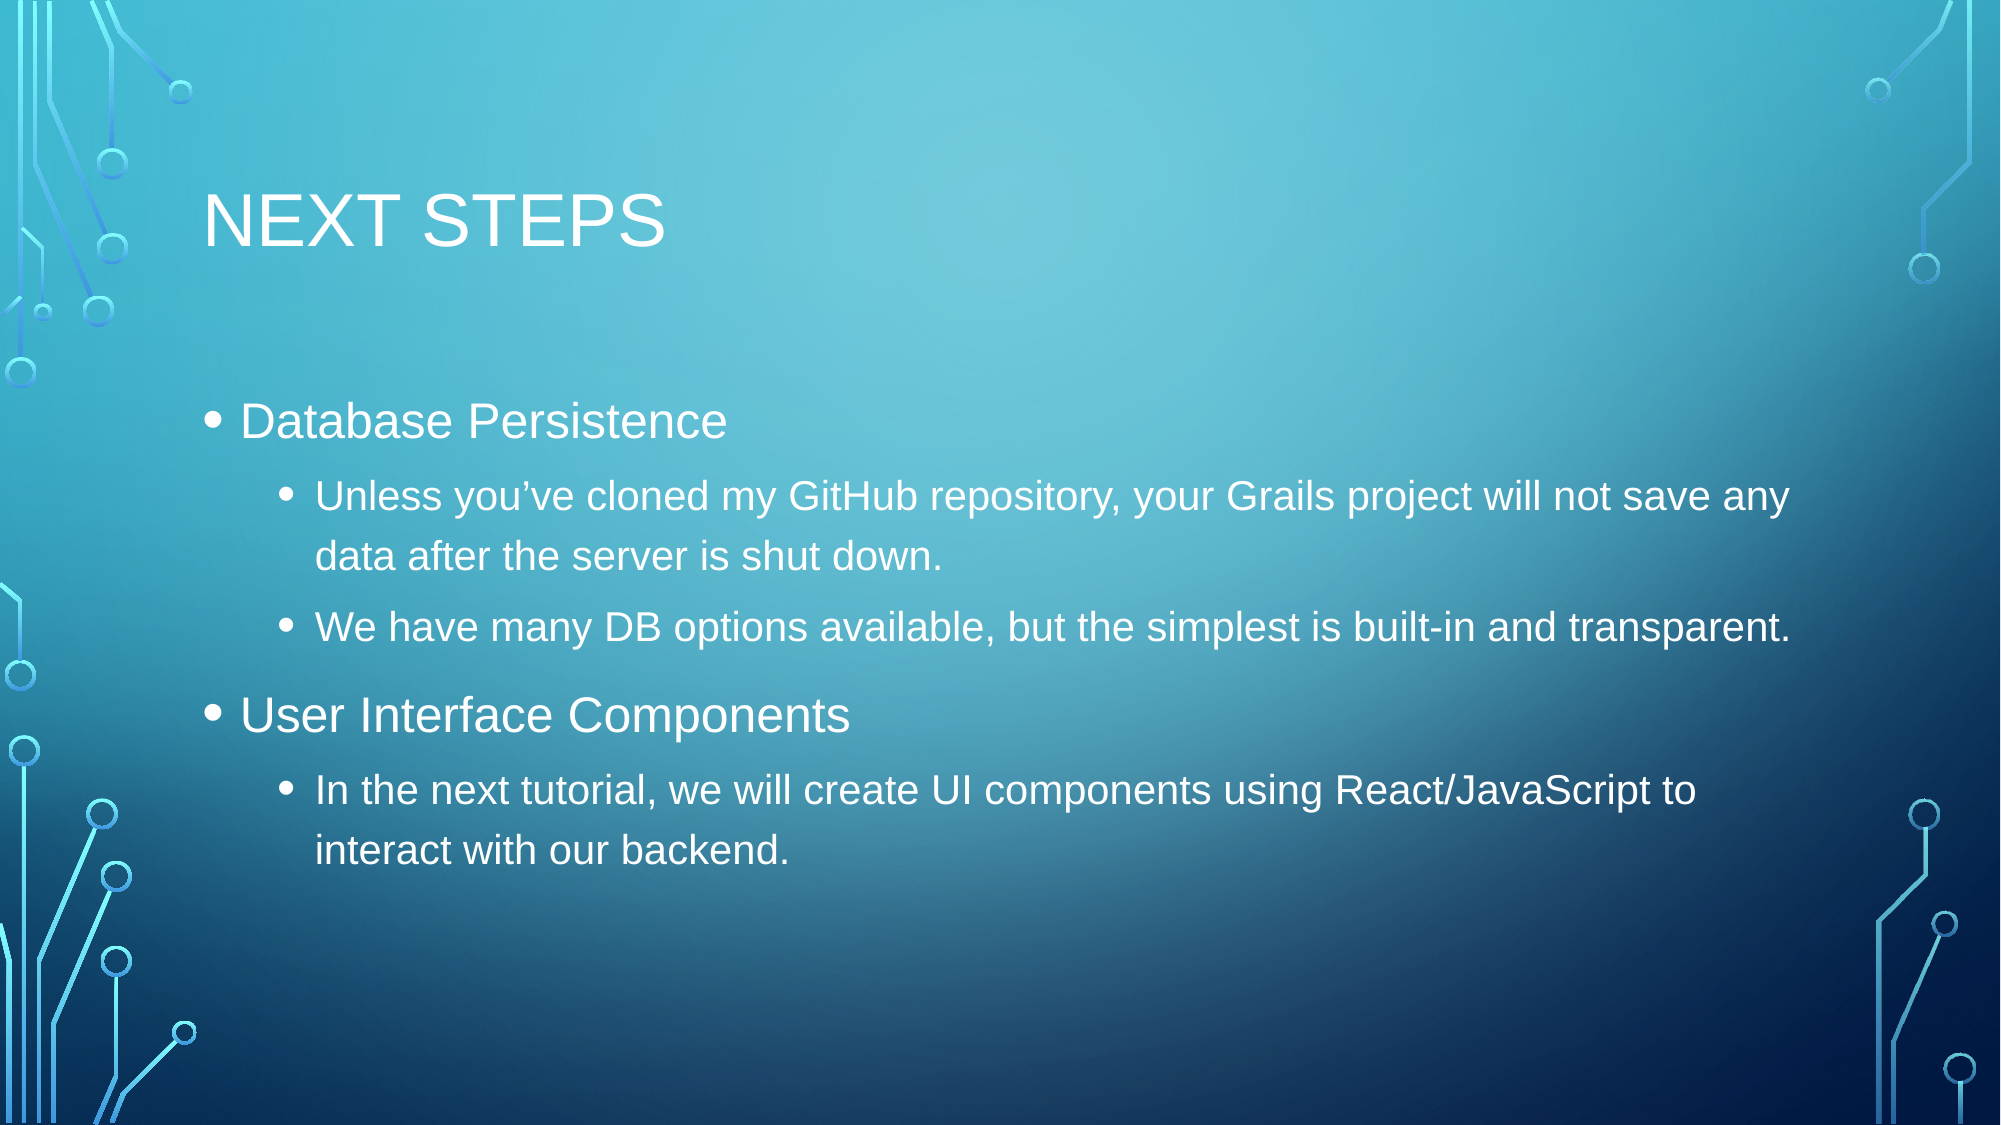

# Next steps
Database Persistence
Unless you’ve cloned my GitHub repository, your Grails project will not save any data after the server is shut down.
We have many DB options available, but the simplest is built-in and transparent.
User Interface Components
In the next tutorial, we will create UI components using React/JavaScript to interact with our backend.